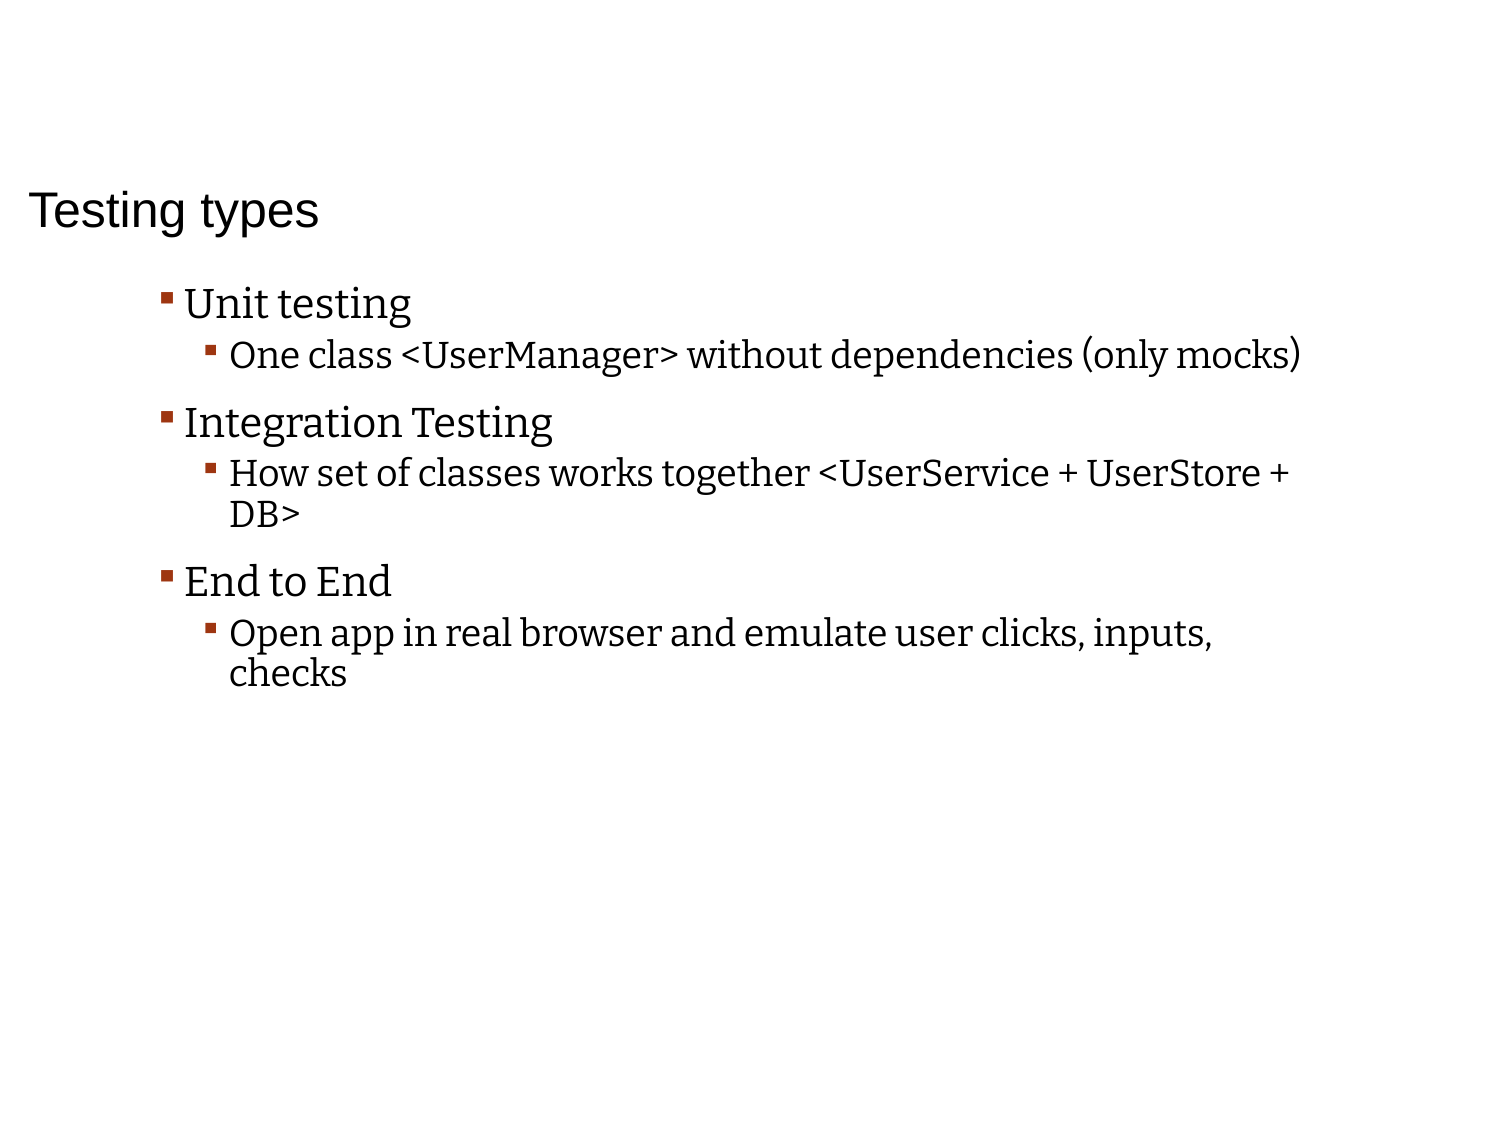

Testing types
Unit testing
One class <UserManager> without dependencies (only mocks)
Integration Testing
How set of classes works together <UserService + UserStore + DB>
End to End
Open app in real browser and emulate user clicks, inputs, checks
API